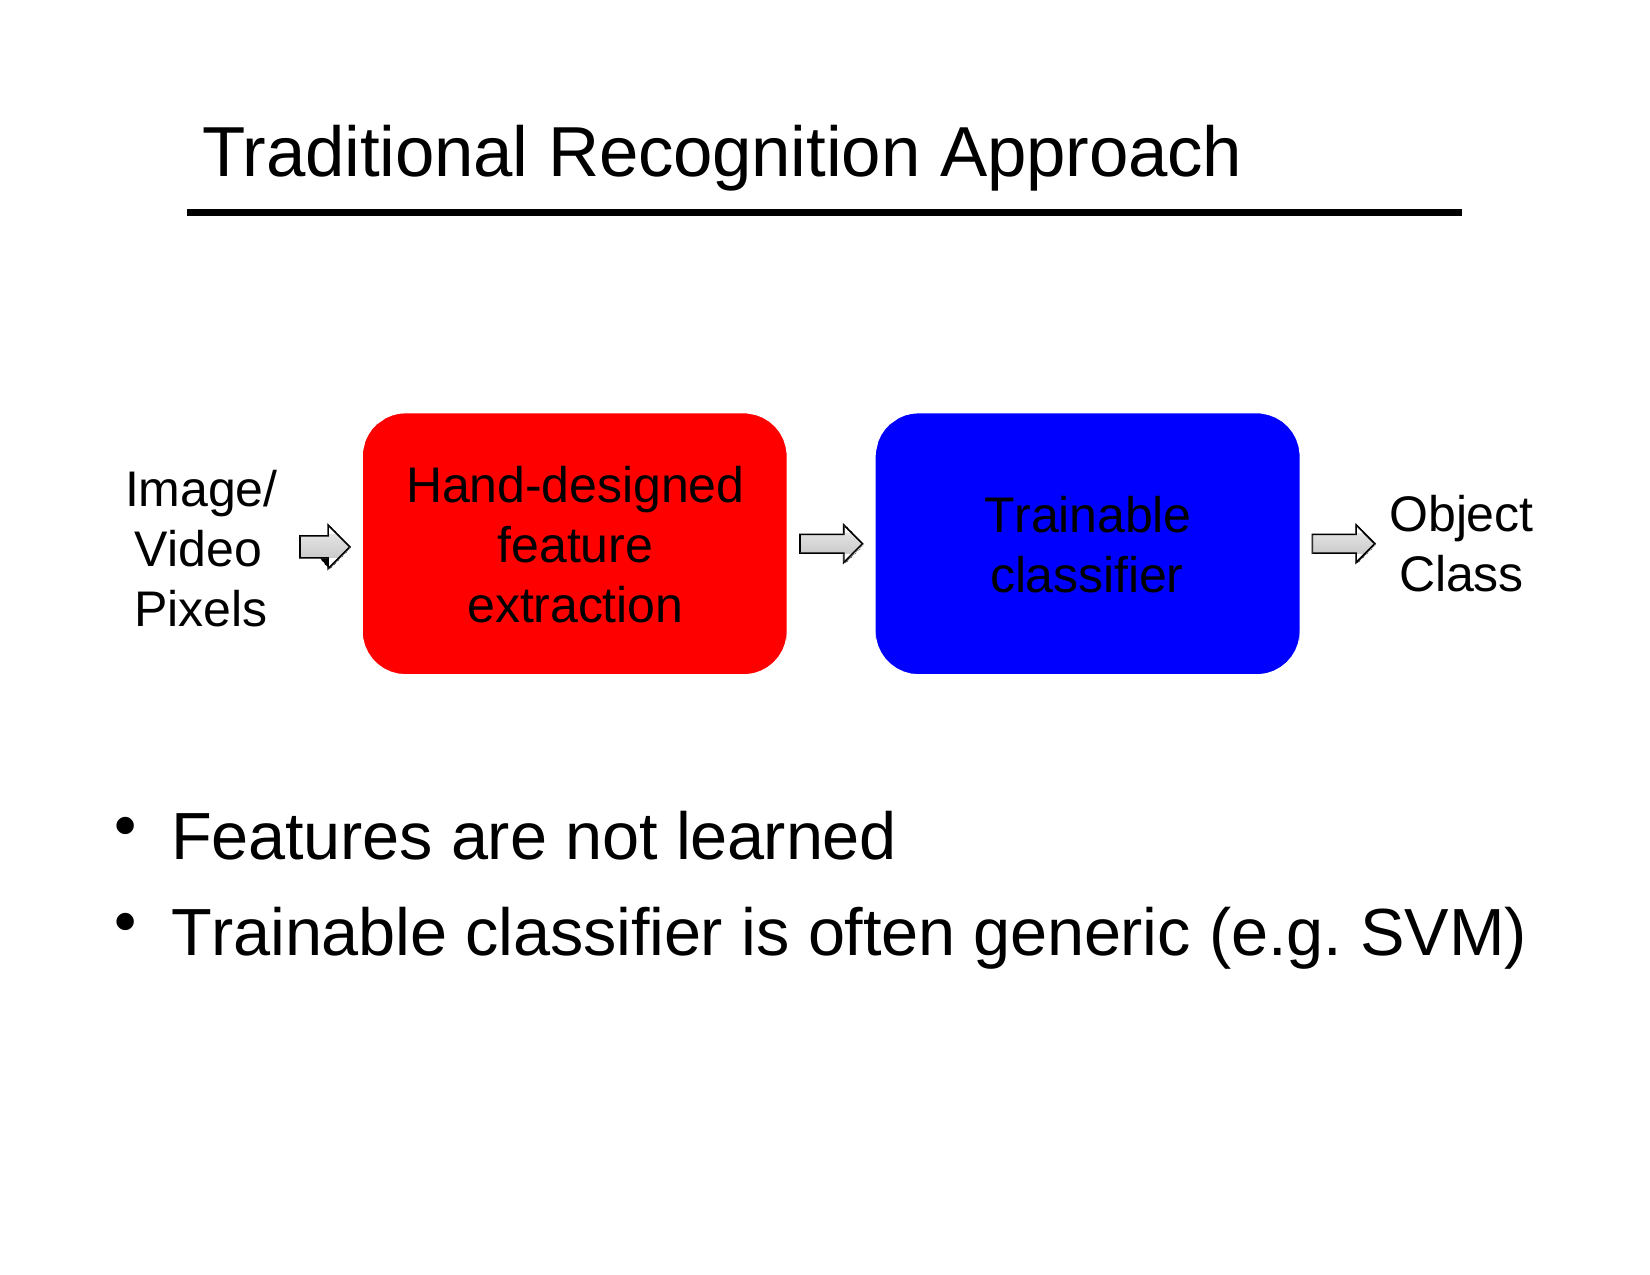

# Traditional Recognition Approach

Hand-designed feature extraction
Image/ Video Pixels
Object Class
Trainable classifier

Features are not learned
Trainable classifier is often generic (e.g. SVM)